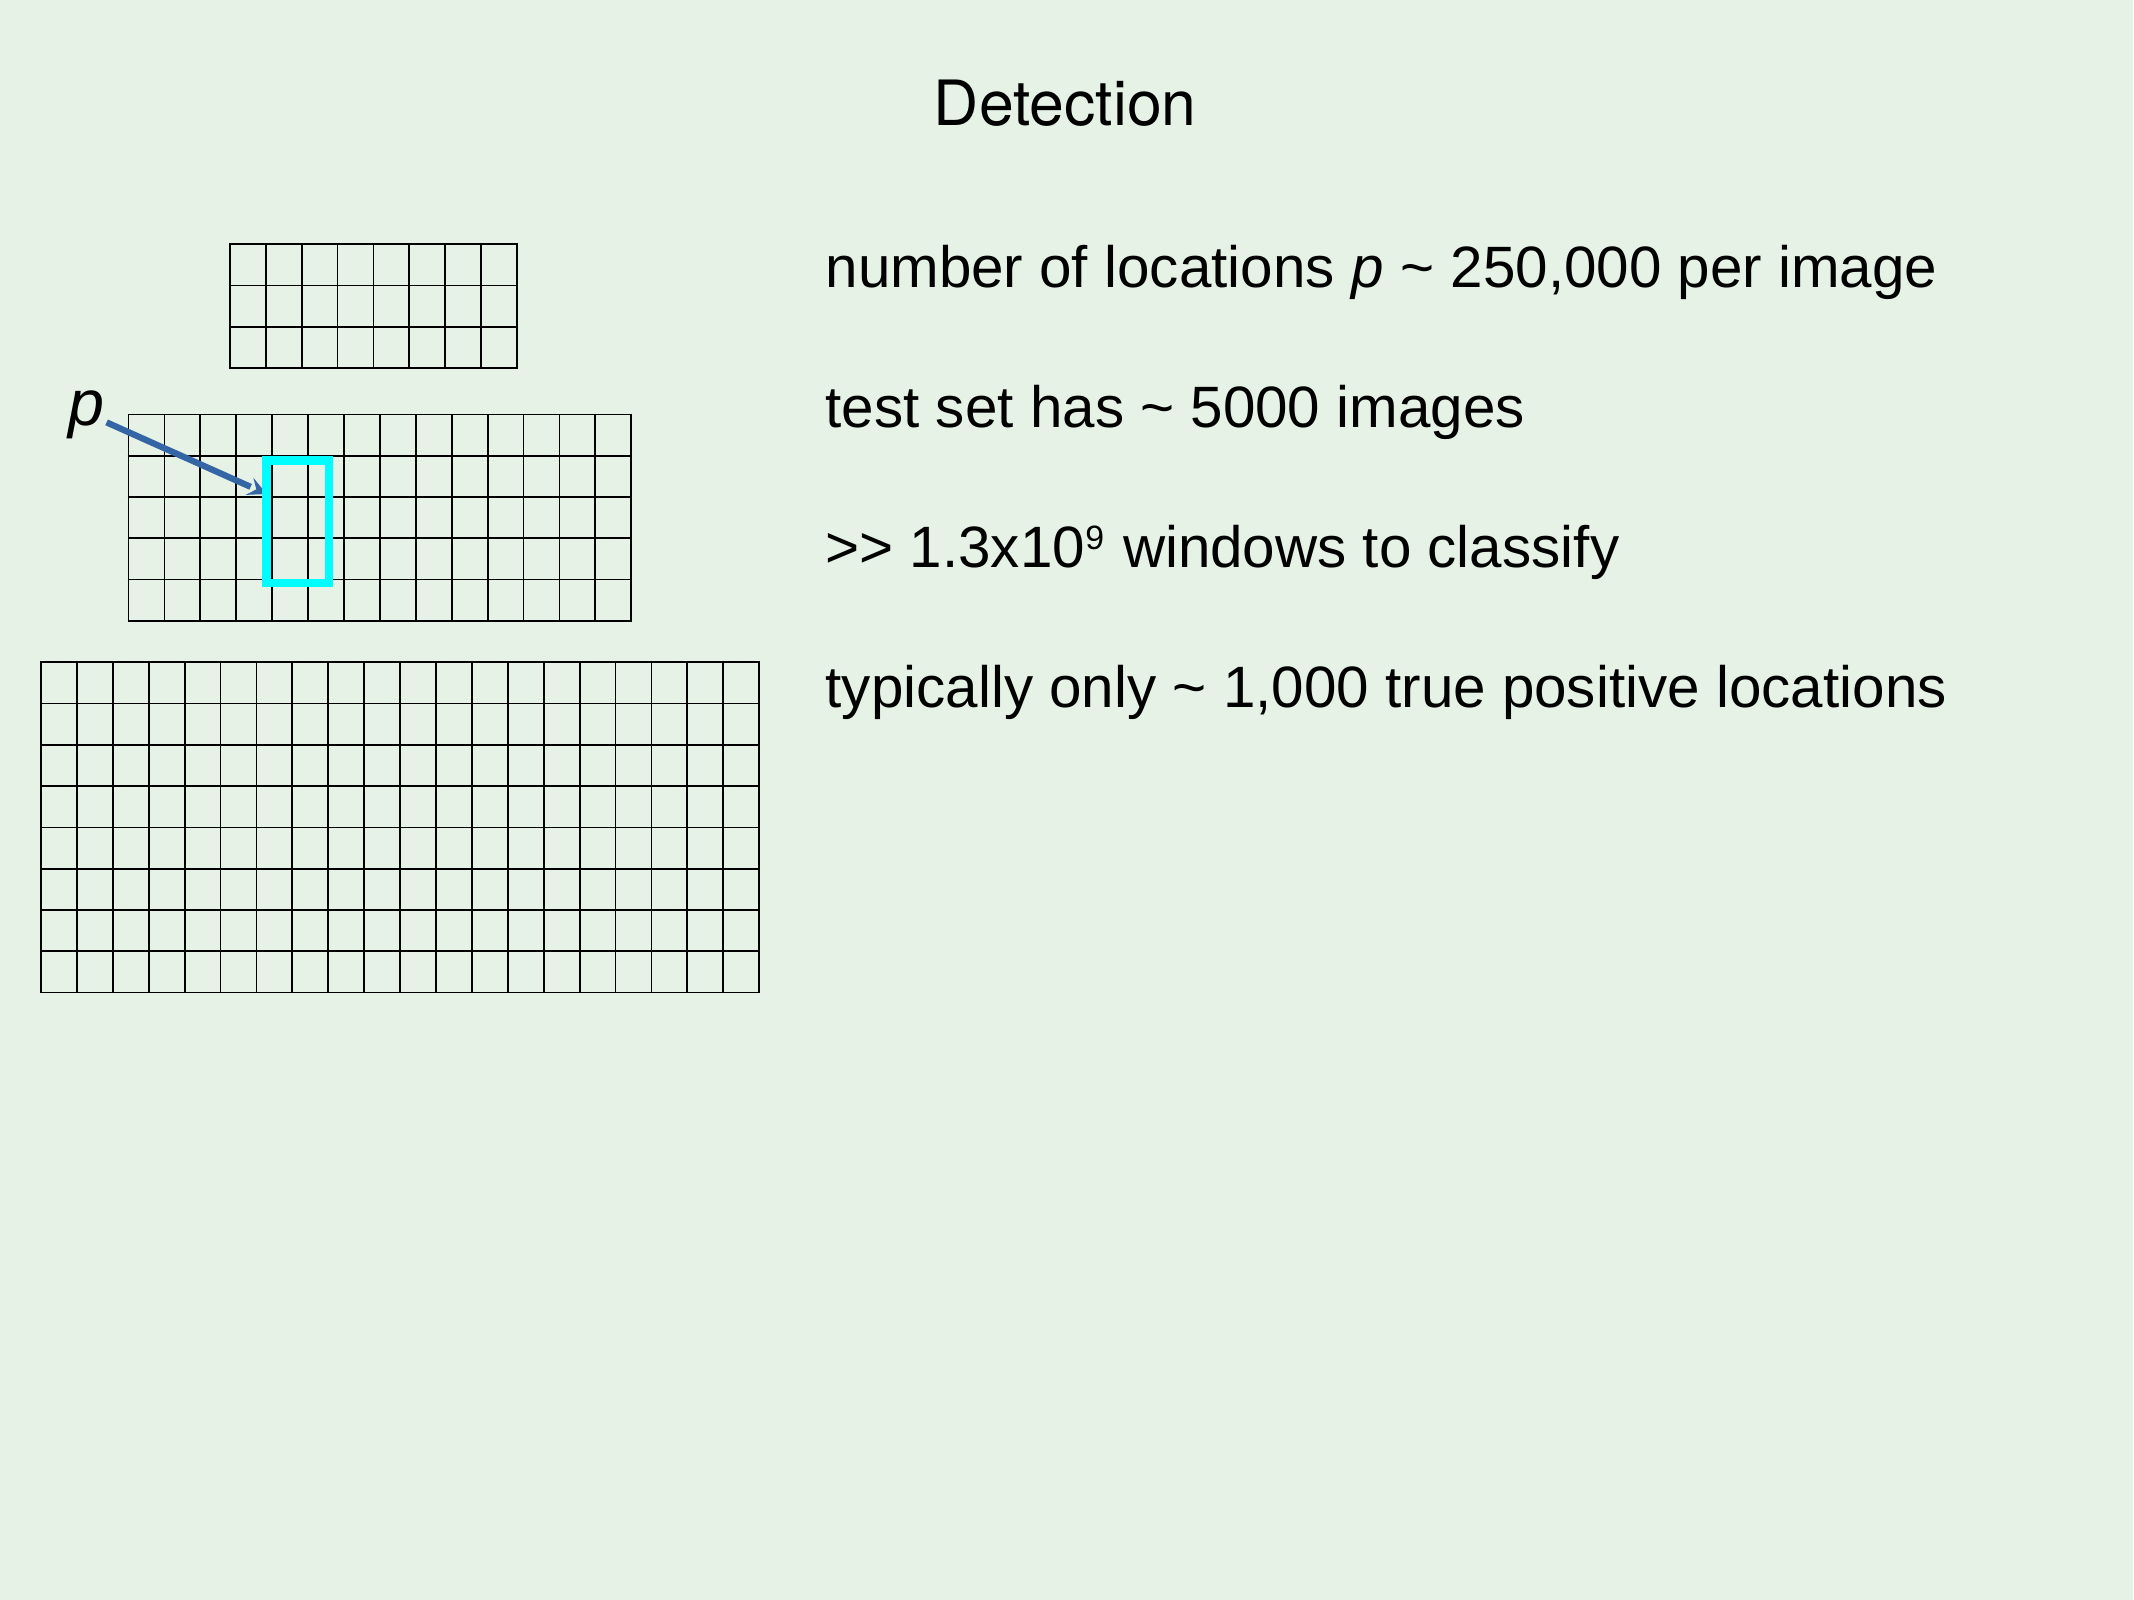

Detection
number of locations p ~ 250,000 per image

test set has ~ 5000 images

>> 1.3x109  windows to classify

typically only ~ 1,000 true positive locations
|  |  |  |  |  |  |  |  |
| --- | --- | --- | --- | --- | --- | --- | --- |
|  |  |  |  |  |  |  |  |
|  |  |  |  |  |  |  |  |
p
|  |  |  |  |  |  |  |  |  |  |  |  |  |  |
| --- | --- | --- | --- | --- | --- | --- | --- | --- | --- | --- | --- | --- | --- |
|  |  |  |  |  |  |  |  |  |  |  |  |  |  |
|  |  |  |  |  |  |  |  |  |  |  |  |  |  |
|  |  |  |  |  |  |  |  |  |  |  |  |  |  |
|  |  |  |  |  |  |  |  |  |  |  |  |  |  |

|  |  |  |  |  |  |  |  |  |  |  |  |  |  |  |  |  |  |  |  |
| --- | --- | --- | --- | --- | --- | --- | --- | --- | --- | --- | --- | --- | --- | --- | --- | --- | --- | --- | --- |
|  |  |  |  |  |  |  |  |  |  |  |  |  |  |  |  |  |  |  |  |
|  |  |  |  |  |  |  |  |  |  |  |  |  |  |  |  |  |  |  |  |
|  |  |  |  |  |  |  |  |  |  |  |  |  |  |  |  |  |  |  |  |
|  |  |  |  |  |  |  |  |  |  |  |  |  |  |  |  |  |  |  |  |
|  |  |  |  |  |  |  |  |  |  |  |  |  |  |  |  |  |  |  |  |
|  |  |  |  |  |  |  |  |  |  |  |  |  |  |  |  |  |  |  |  |
|  |  |  |  |  |  |  |  |  |  |  |  |  |  |  |  |  |  |  |  |